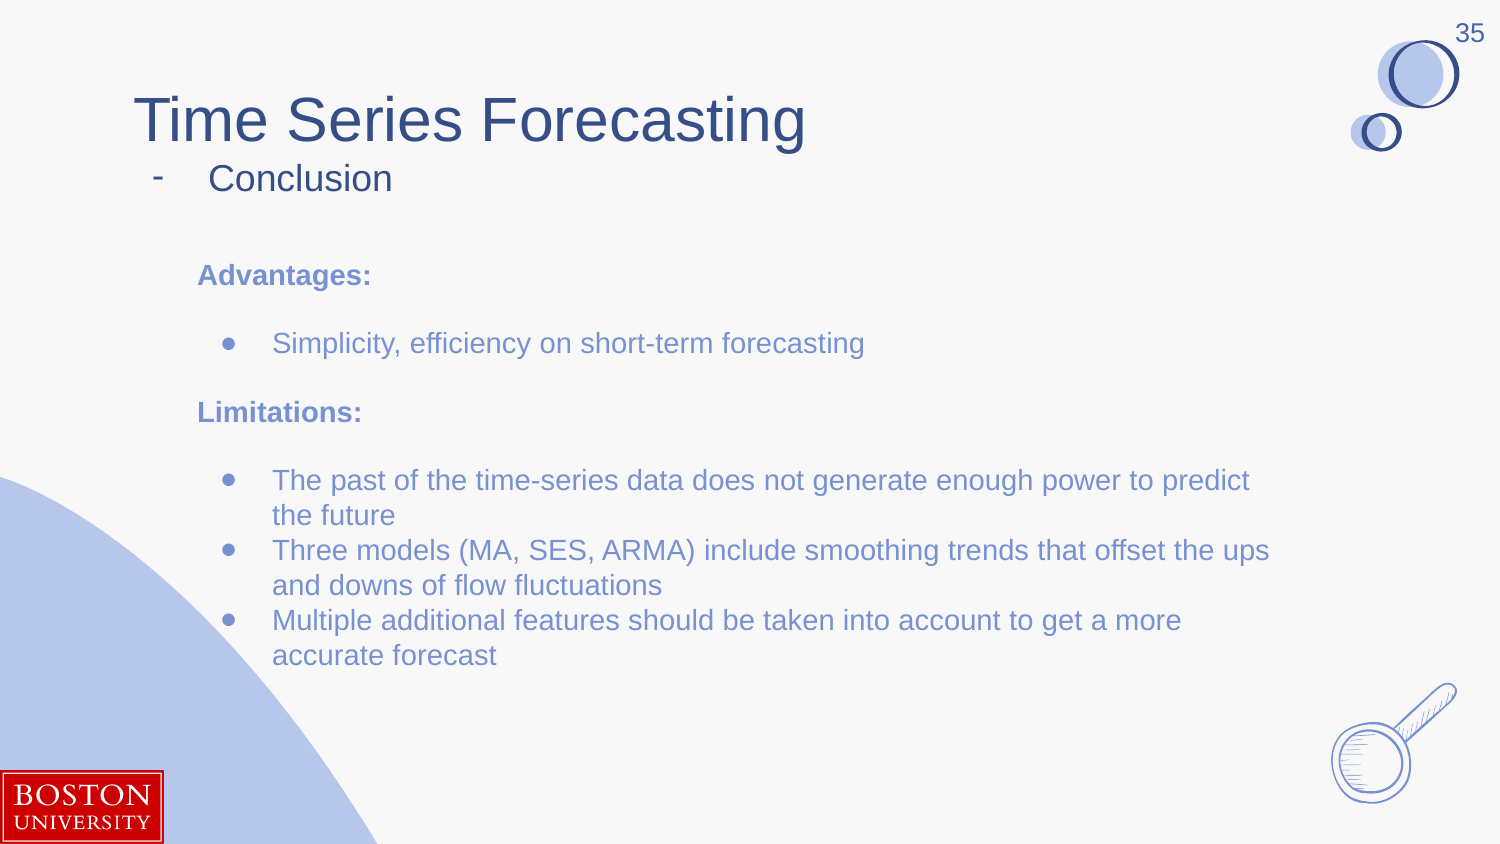

35
# Time Series Forecasting
Conclusion
Advantages:
Simplicity, efficiency on short-term forecasting
Limitations:
The past of the time-series data does not generate enough power to predict the future
Three models (MA, SES, ARMA) include smoothing trends that offset the ups and downs of flow fluctuations
Multiple additional features should be taken into account to get a more accurate forecast